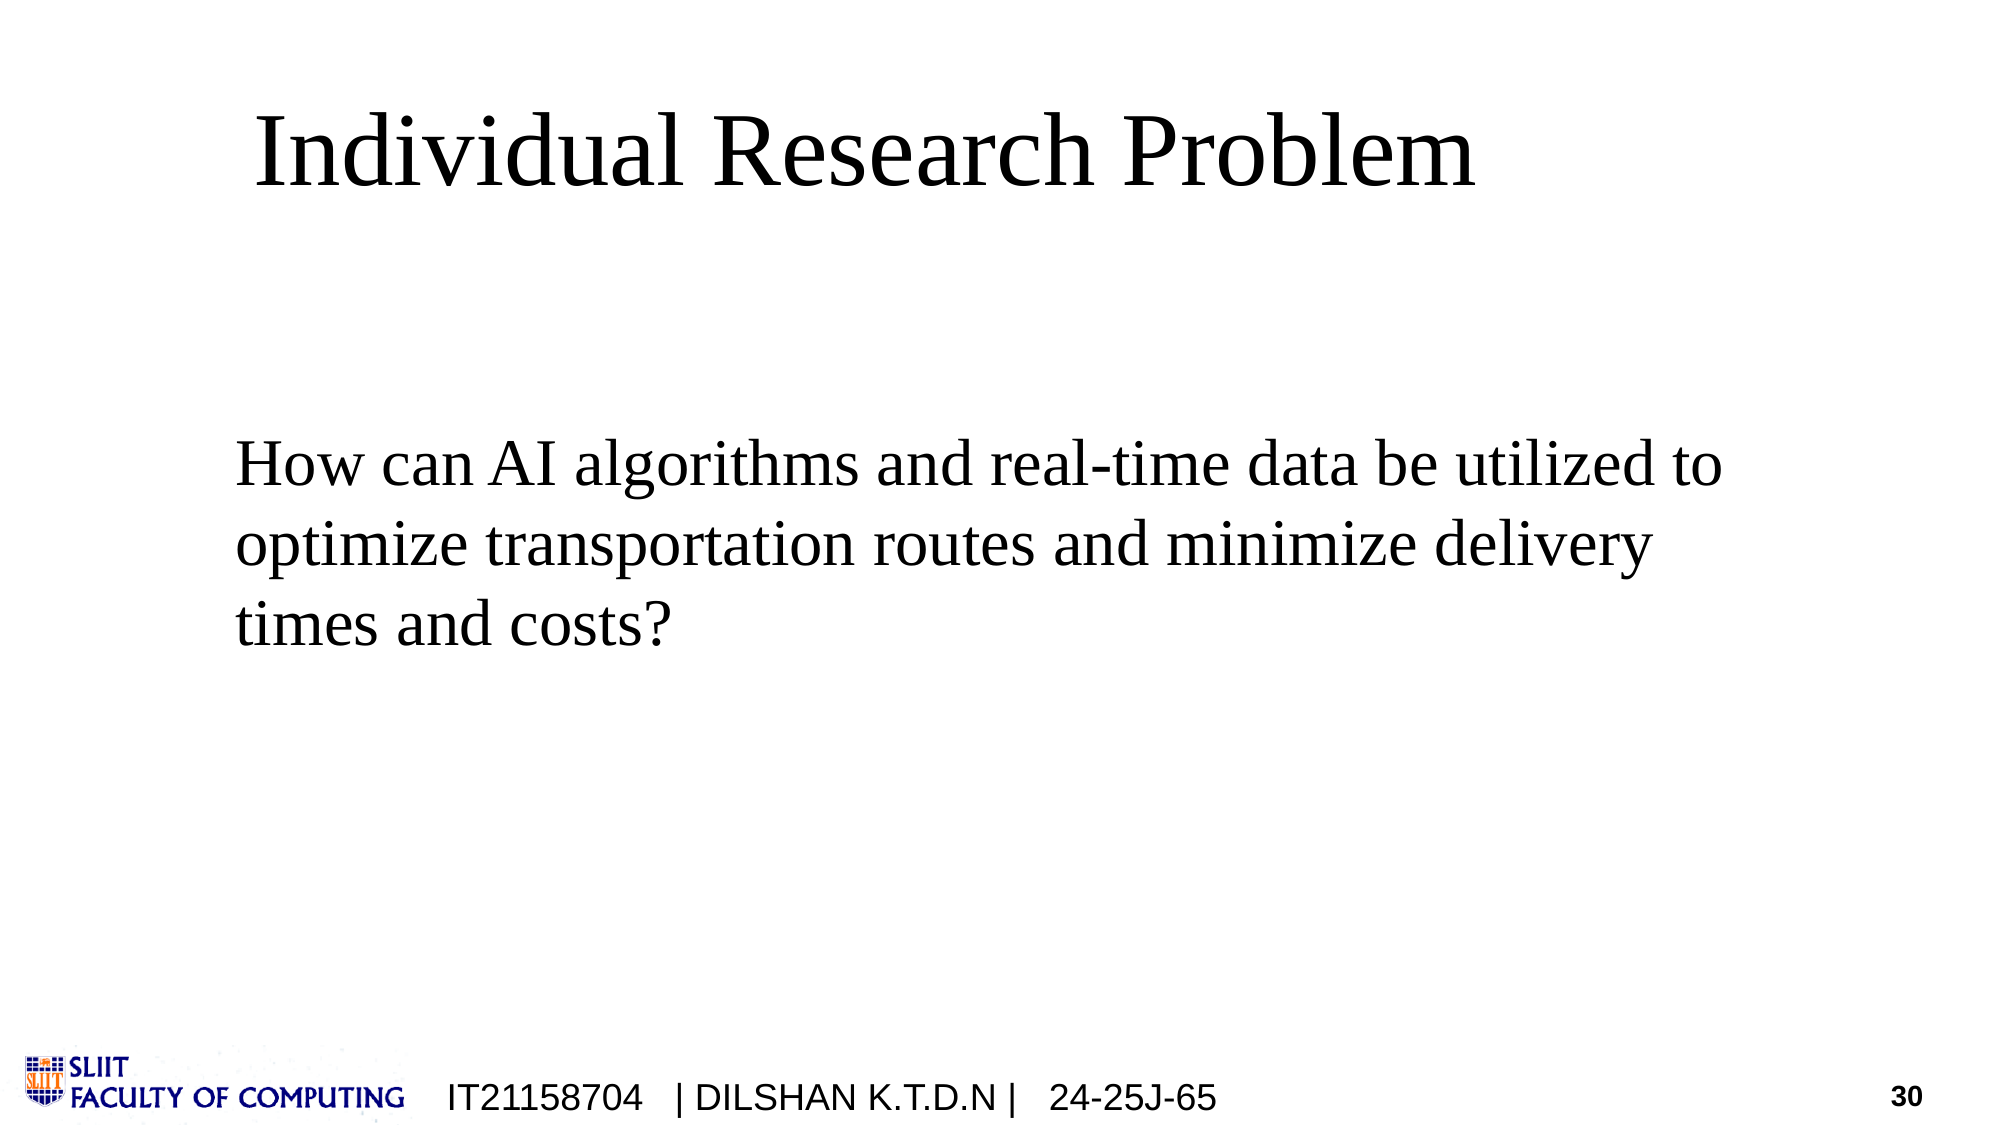

# Individual Research Problem
How can AI algorithms and real-time data be utilized to optimize transportation routes and minimize delivery times and costs?

IT21158704   | DILSHAN K.T.D.N |   24-25J-65